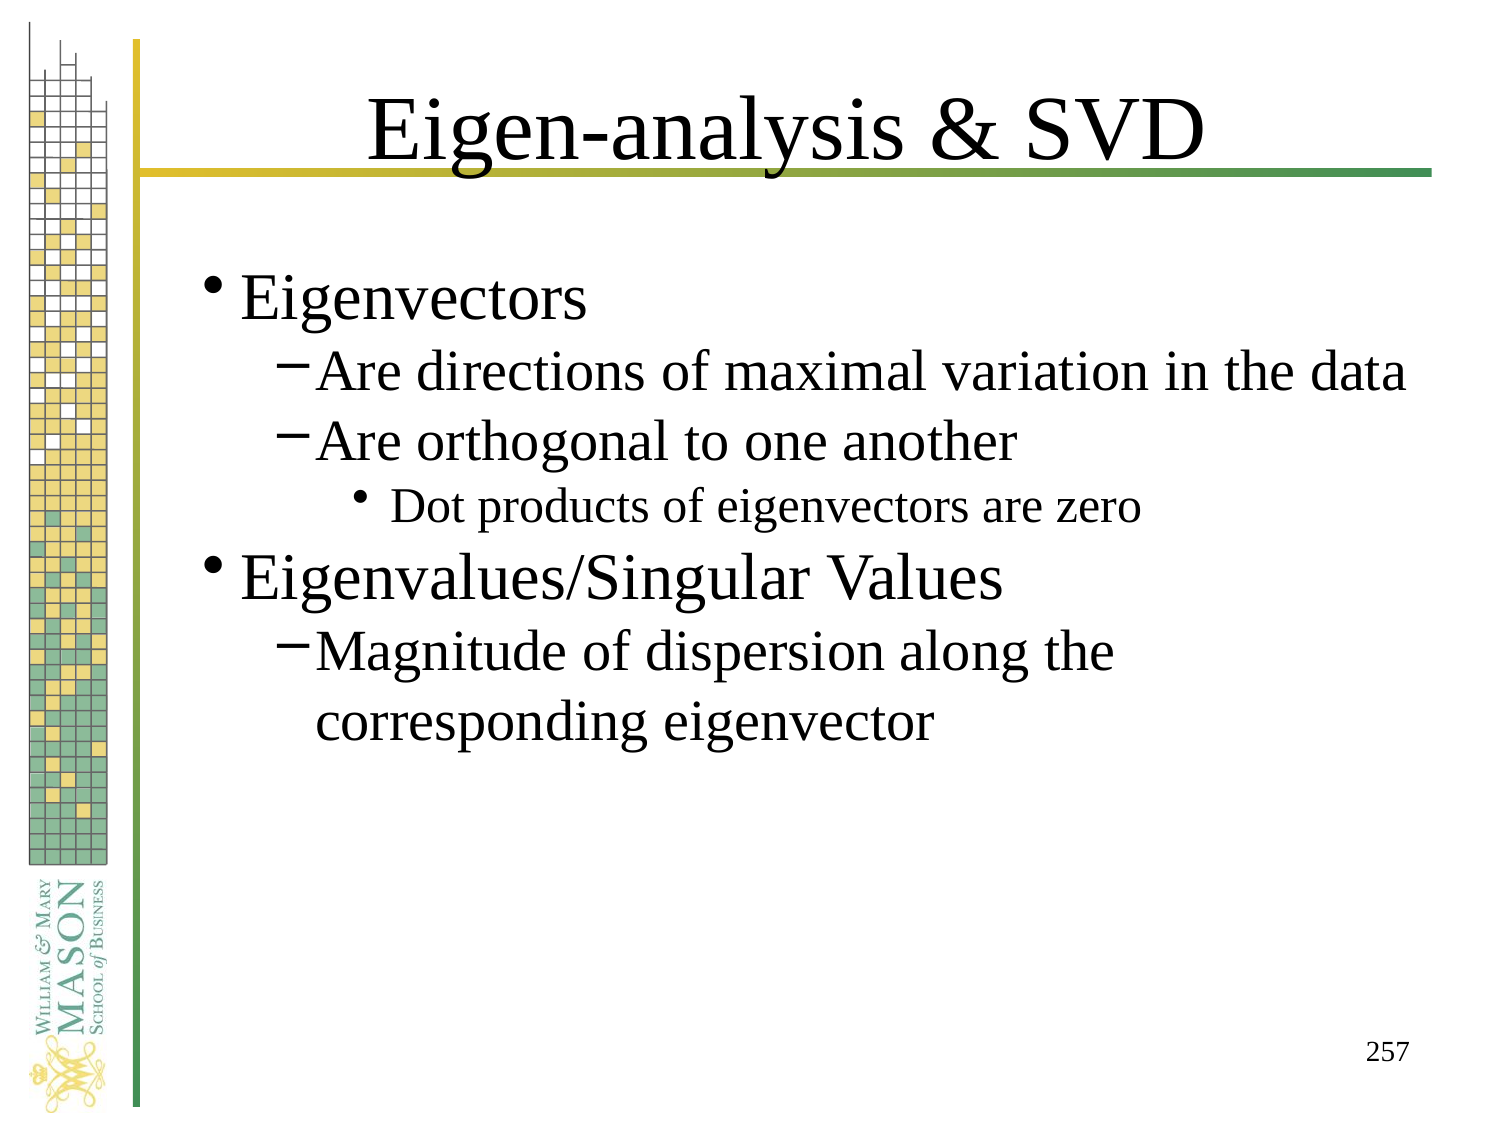

# Eigen-analysis & SVD
Eigenvectors
Are directions of maximal variation in the data
Are orthogonal to one another
Dot products of eigenvectors are zero
Eigenvalues/Singular Values
Magnitude of dispersion along the corresponding eigenvector
257